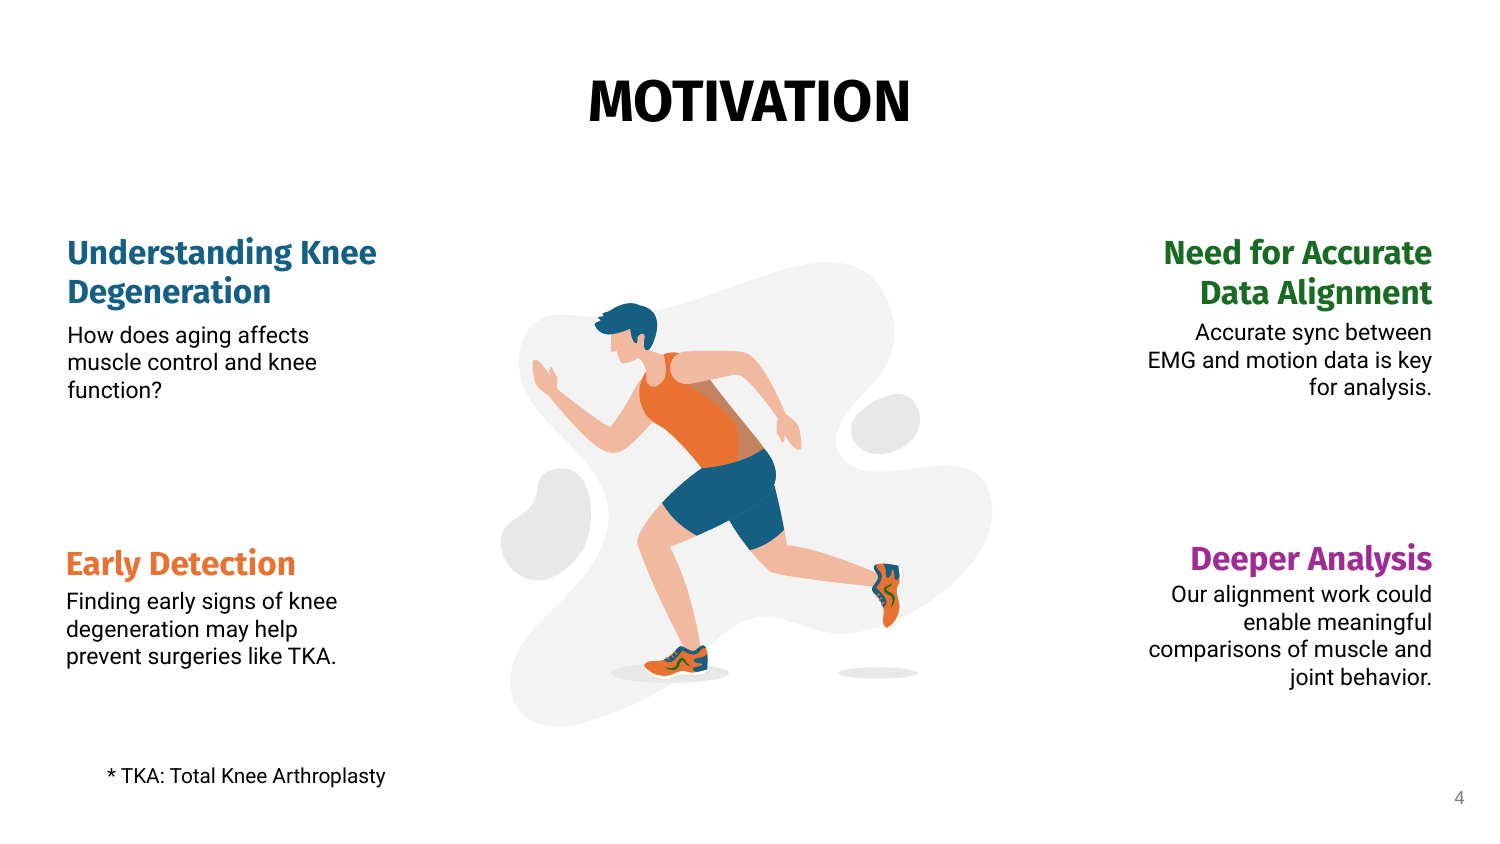

MOTIVATION
Understanding Knee Degeneration
Need for Accurate Data Alignment

How does aging affects muscle control and knee function?
Accurate sync between EMG and motion data is key for analysis.
Early Detection
Deeper Analysis
Our alignment work could enable meaningful comparisons of muscle and joint behavior.
Finding early signs of knee degeneration may help prevent surgeries like TKA.
* TKA: Total Knee Arthroplasty
4